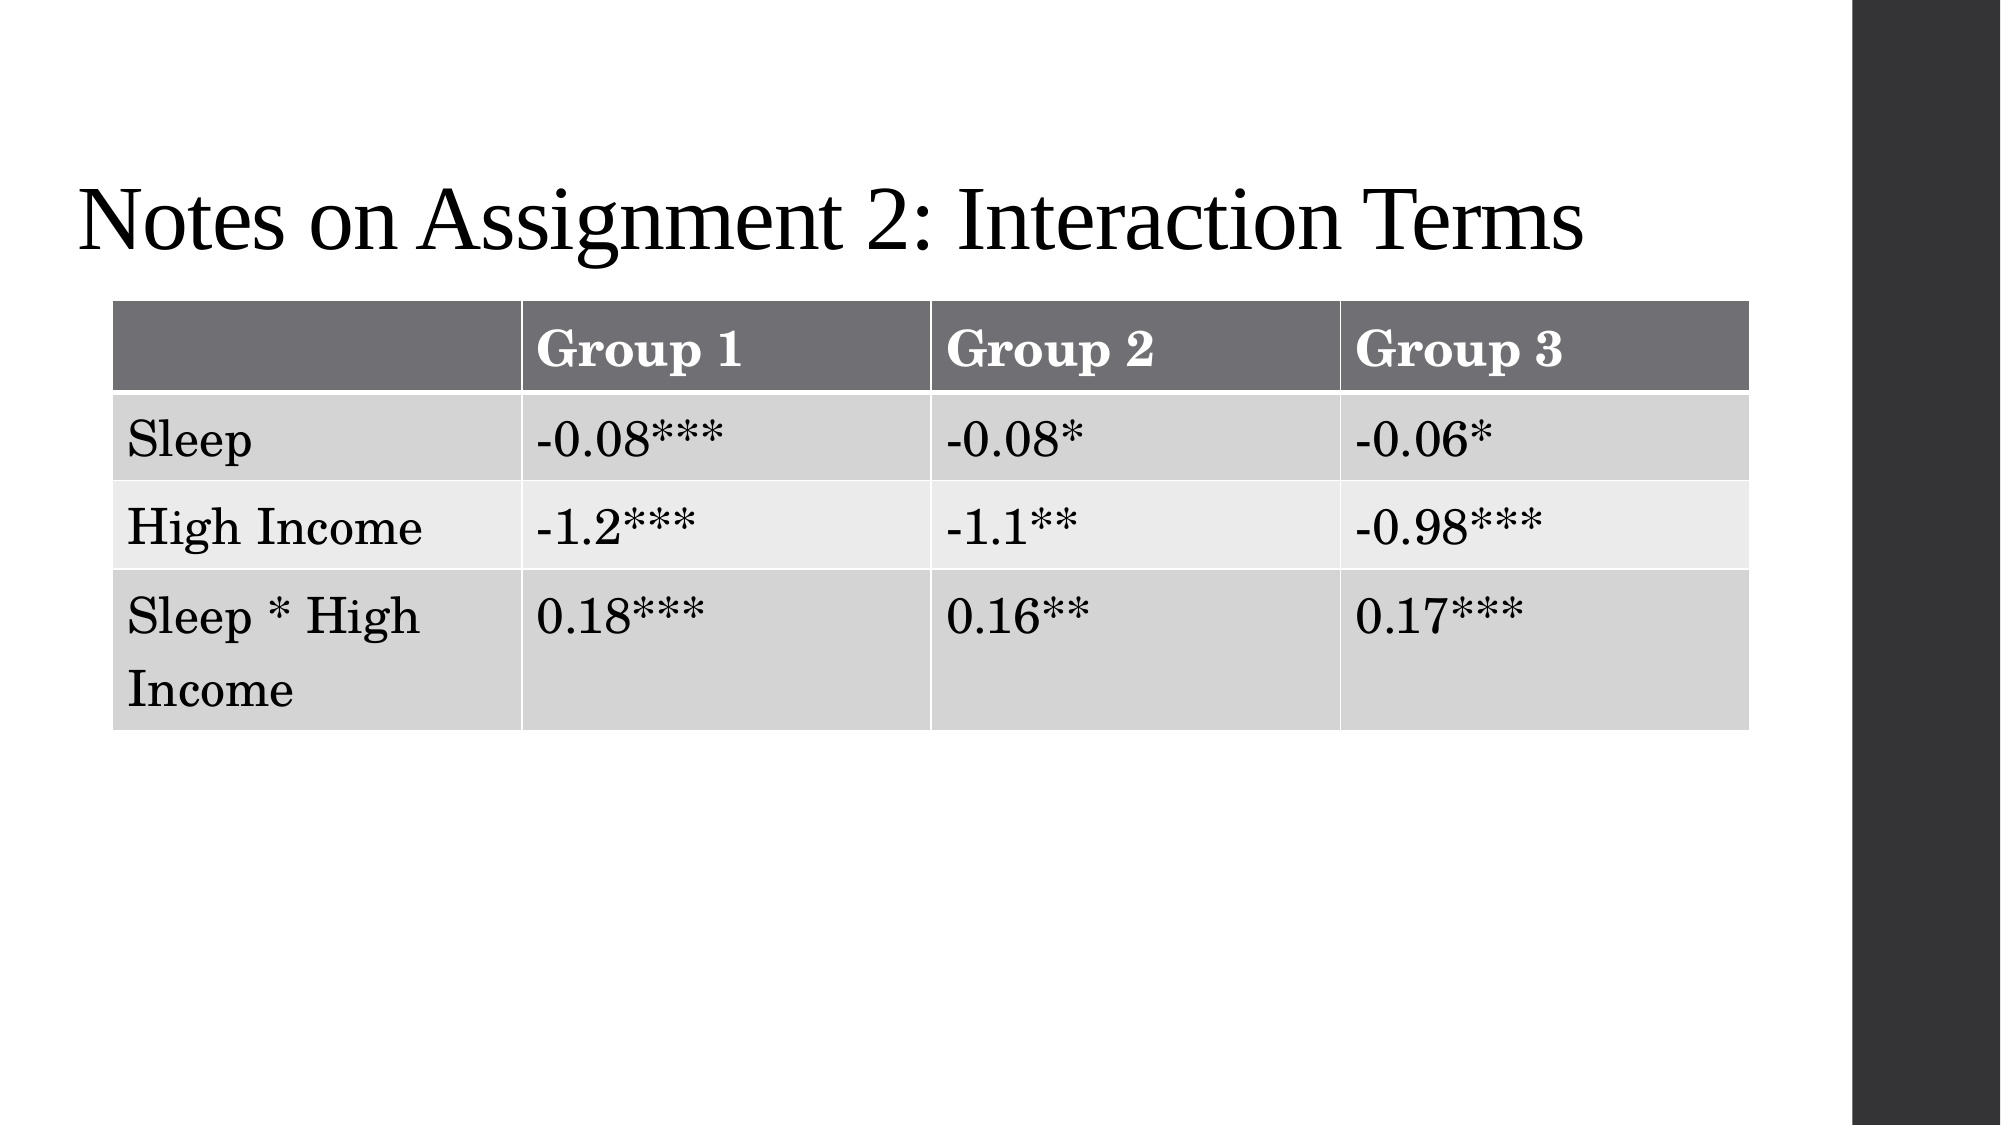

# Notes on Assignment 2: Interaction Terms
|  | Group 1 | Group 2 | Group 3 |
| --- | --- | --- | --- |
| Sleep | -0.08\*\*\* | -0.08\* | -0.06\* |
| High Income | -1.2\*\*\* | -1.1\*\* | -0.98\*\*\* |
| Sleep \* High Income | 0.18\*\*\* | 0.16\*\* | 0.17\*\*\* |